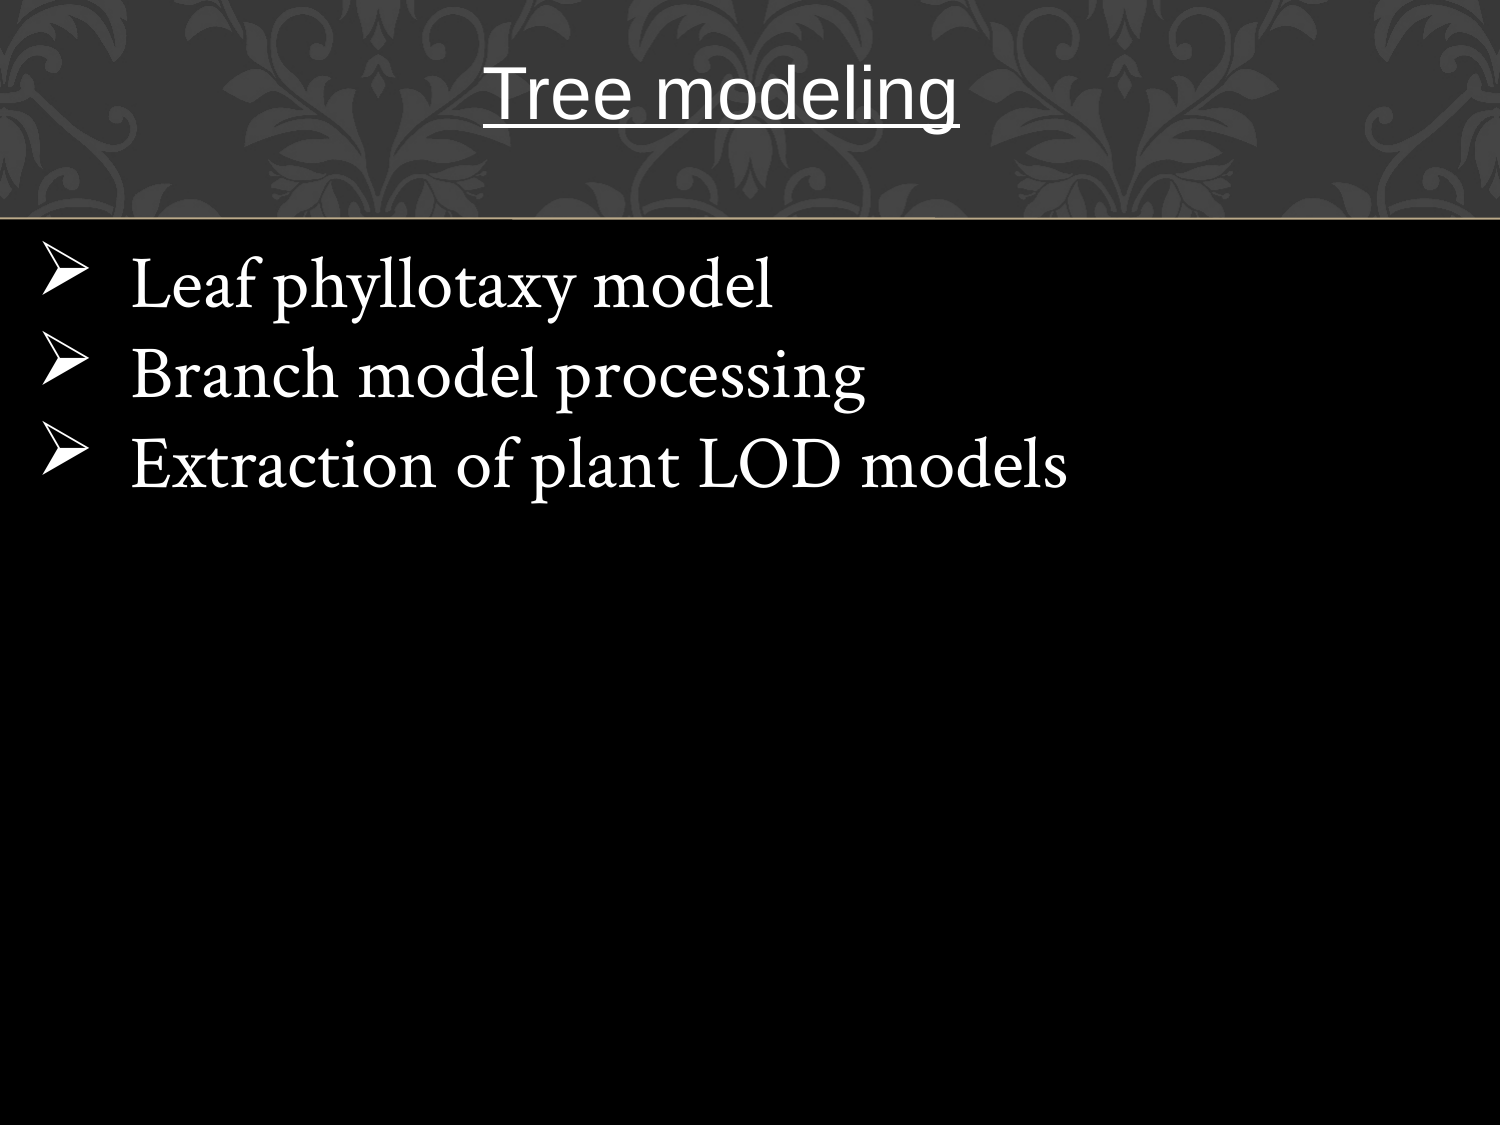

Tree modeling
Leaf phyllotaxy model
Branch model processing
Extraction of plant LOD models